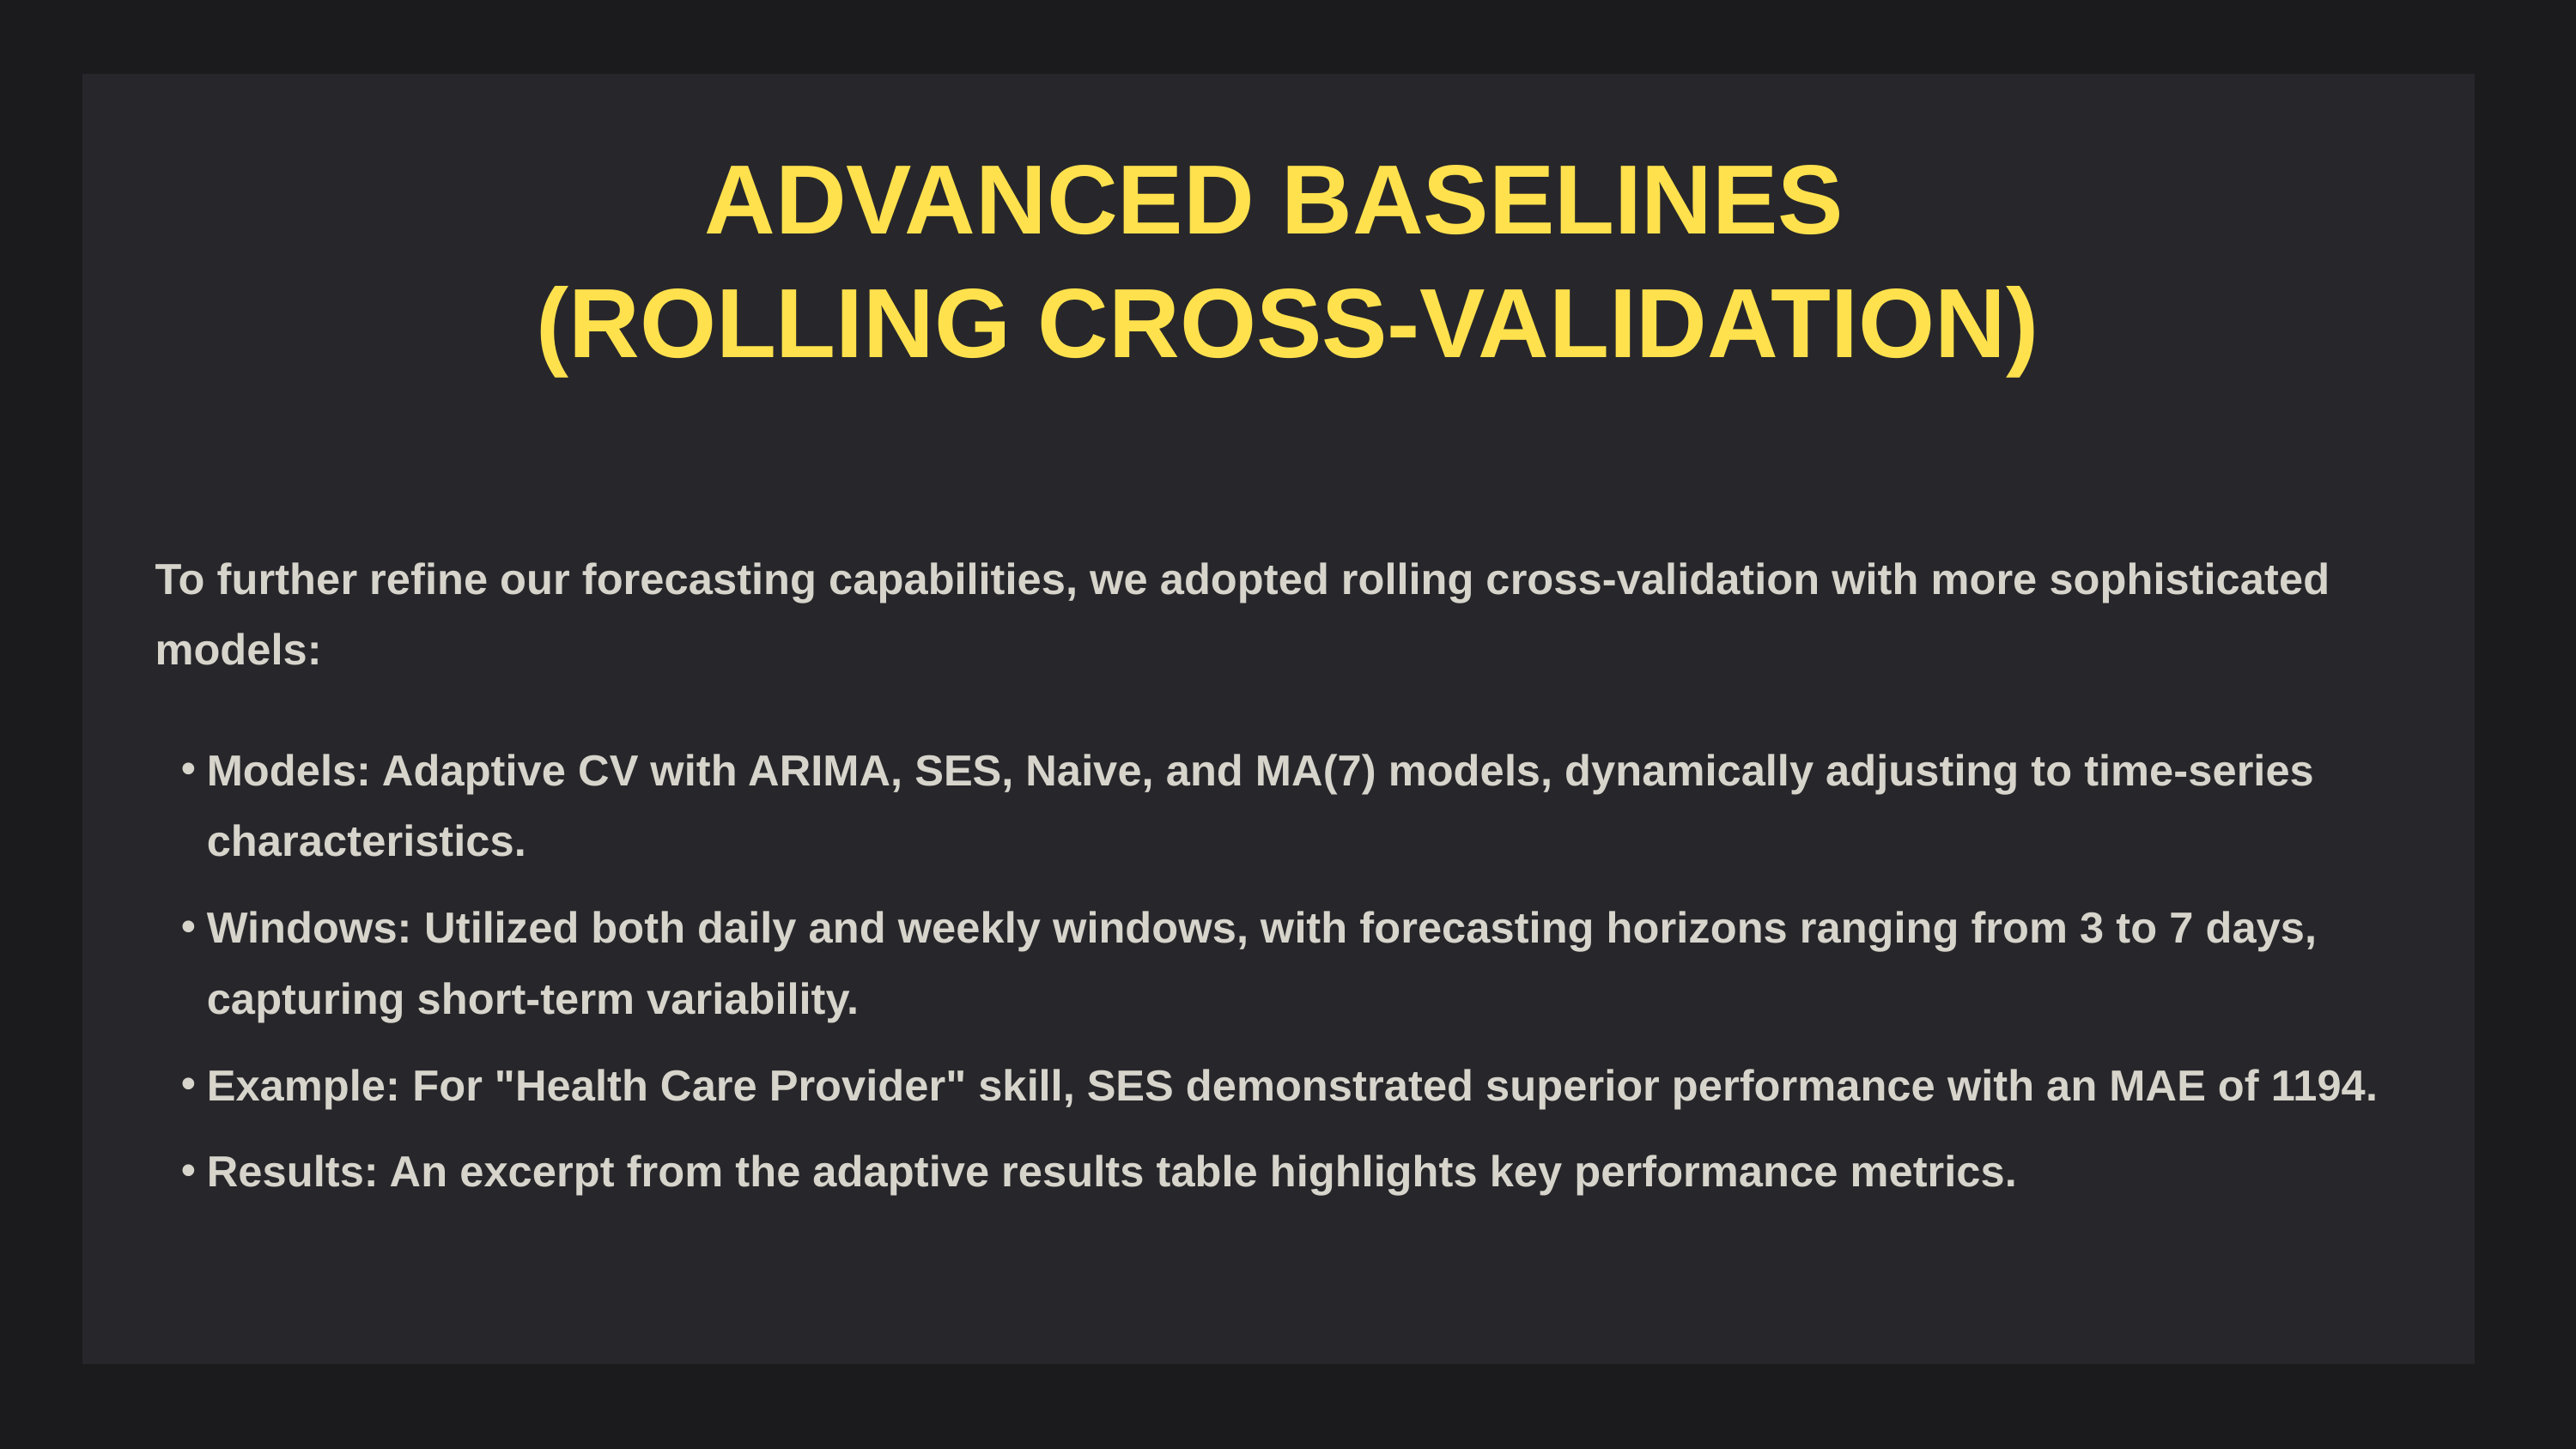

ADVANCED BASELINES
(ROLLING CROSS-VALIDATION)
To further refine our forecasting capabilities, we adopted rolling cross-validation with more sophisticated models:
Models: Adaptive CV with ARIMA, SES, Naive, and MA(7) models, dynamically adjusting to time-series characteristics.
Windows: Utilized both daily and weekly windows, with forecasting horizons ranging from 3 to 7 days, capturing short-term variability.
Example: For "Health Care Provider" skill, SES demonstrated superior performance with an MAE of 1194.
Results: An excerpt from the adaptive results table highlights key performance metrics.